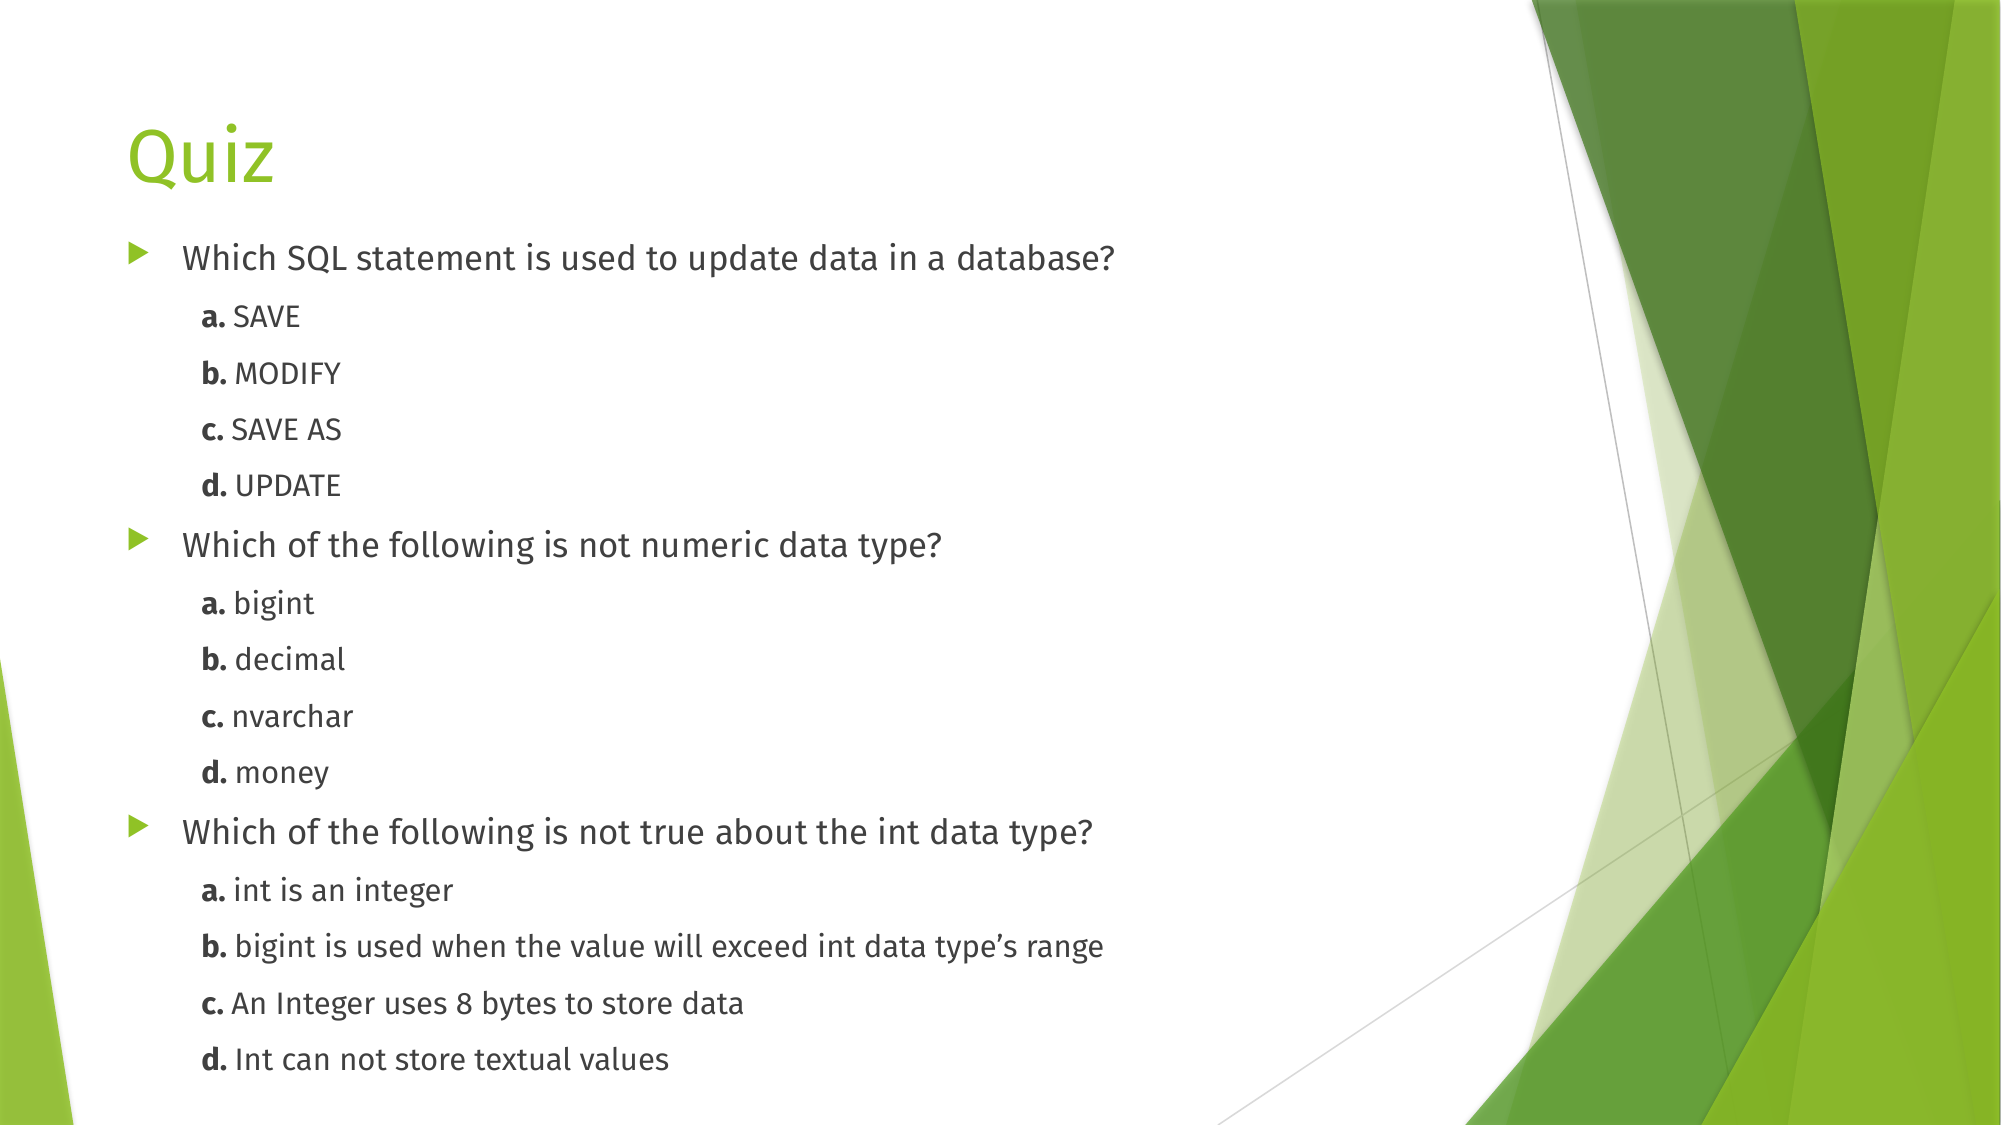

# Quiz
Which SQL statement is used to update data in a database?
a. SAVE
b. MODIFY
c. SAVE AS
d. UPDATE
Which of the following is not numeric data type?
a. bigint
b. decimal
c. nvarchar
d. money
Which of the following is not true about the int data type?
a. int is an integer
b. bigint is used when the value will exceed int data type’s range
c. An Integer uses 8 bytes to store data
d. Int can not store textual values